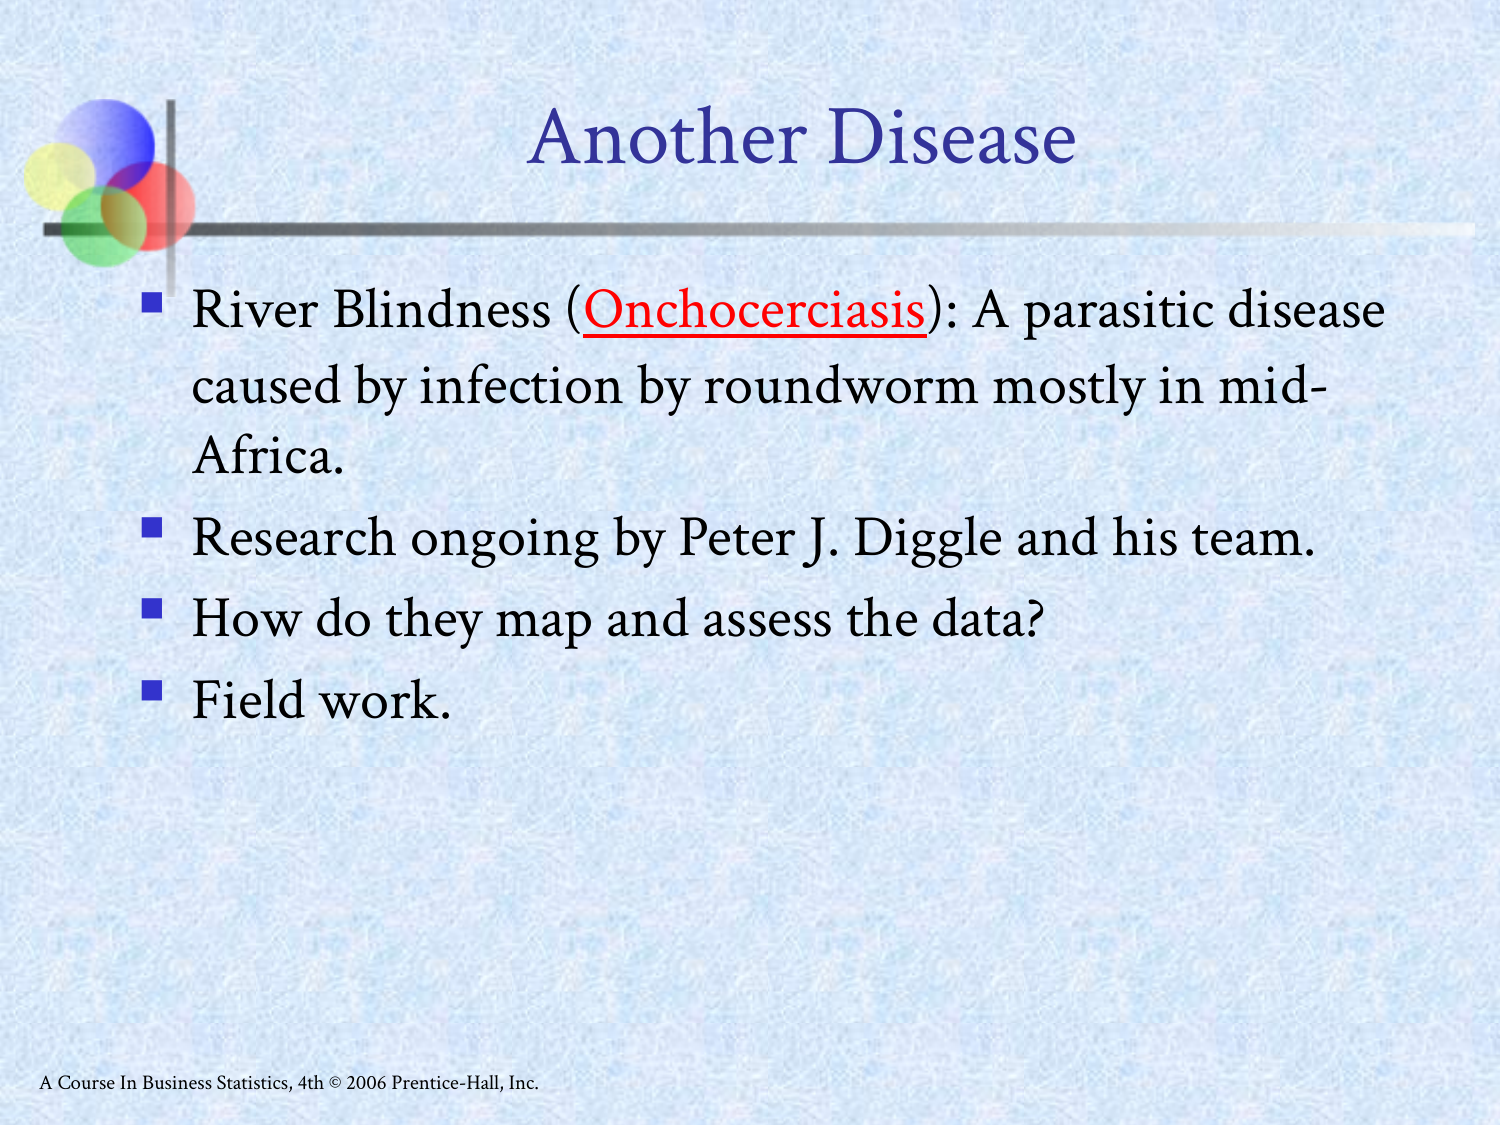

# Another Disease
River Blindness (Onchocerciasis): A parasitic disease caused by infection by roundworm mostly in mid-Africa.
Research ongoing by Peter J. Diggle and his team.
How do they map and assess the data?
Field work.

A Course In Business Statistics, 4th © 2006 Prentice-Hall, Inc.